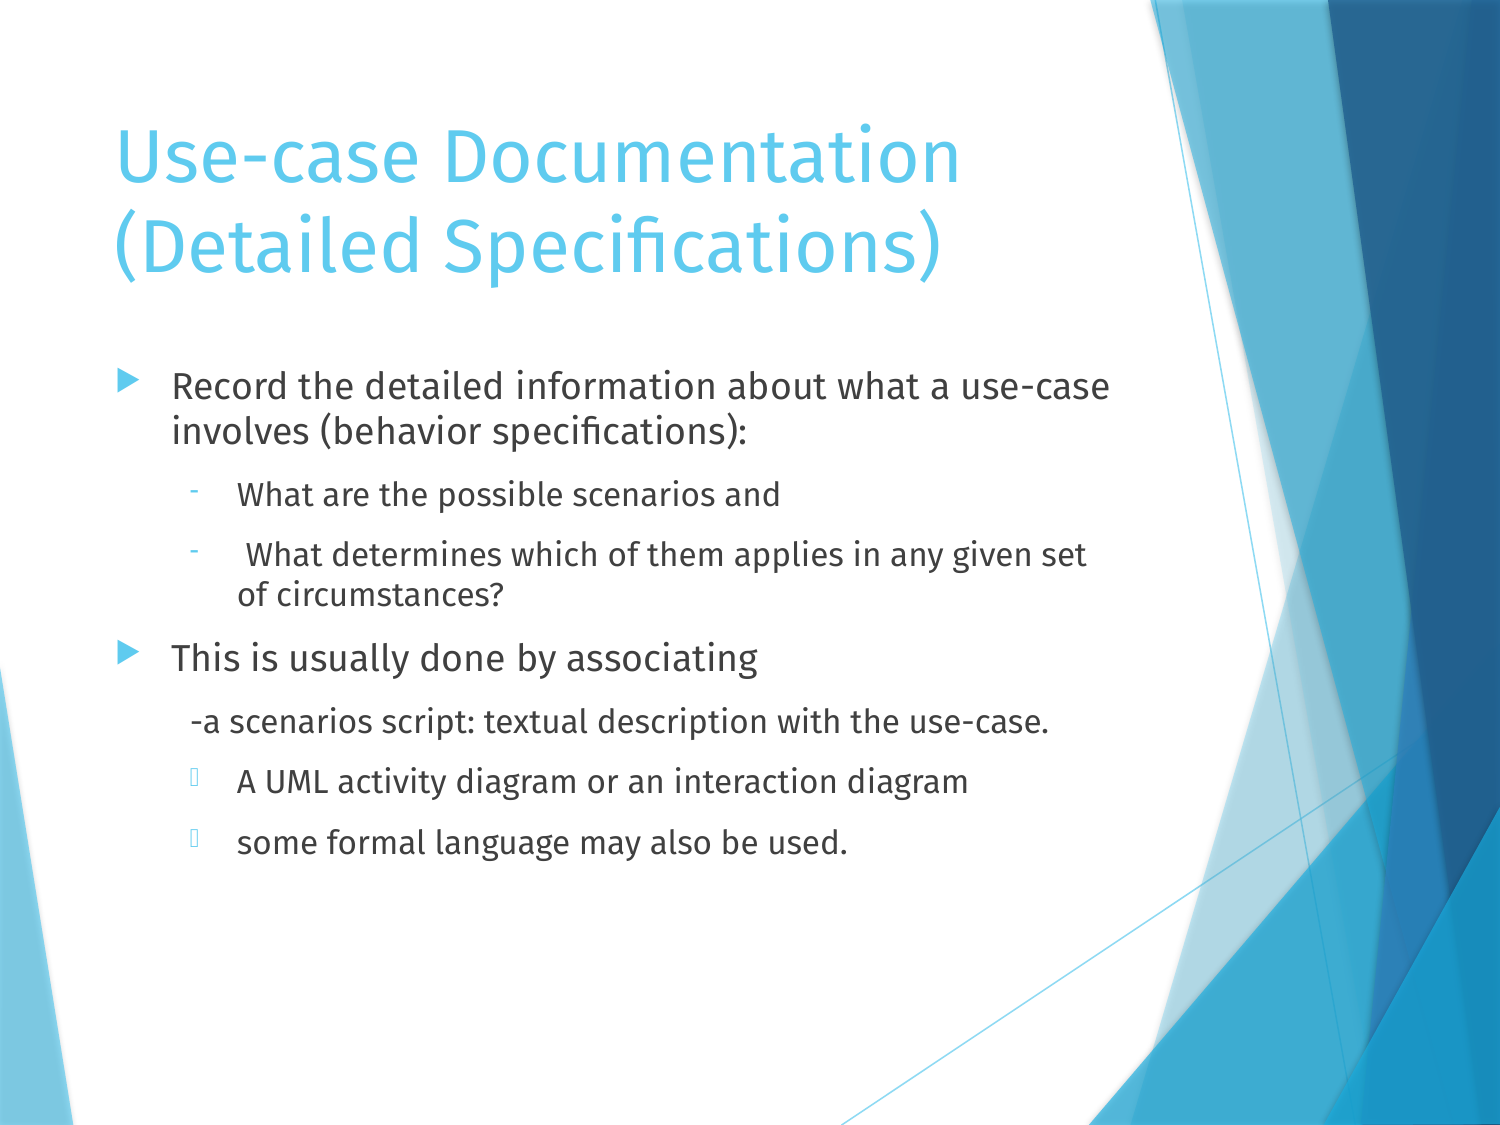

# Use-case Documentation (Detailed Specifications)
Record the detailed information about what a use-case involves (behavior specifications):
What are the possible scenarios and
 What determines which of them applies in any given set of circumstances?
This is usually done by associating
-a scenarios script: textual description with the use-case.
A UML activity diagram or an interaction diagram
some formal language may also be used.